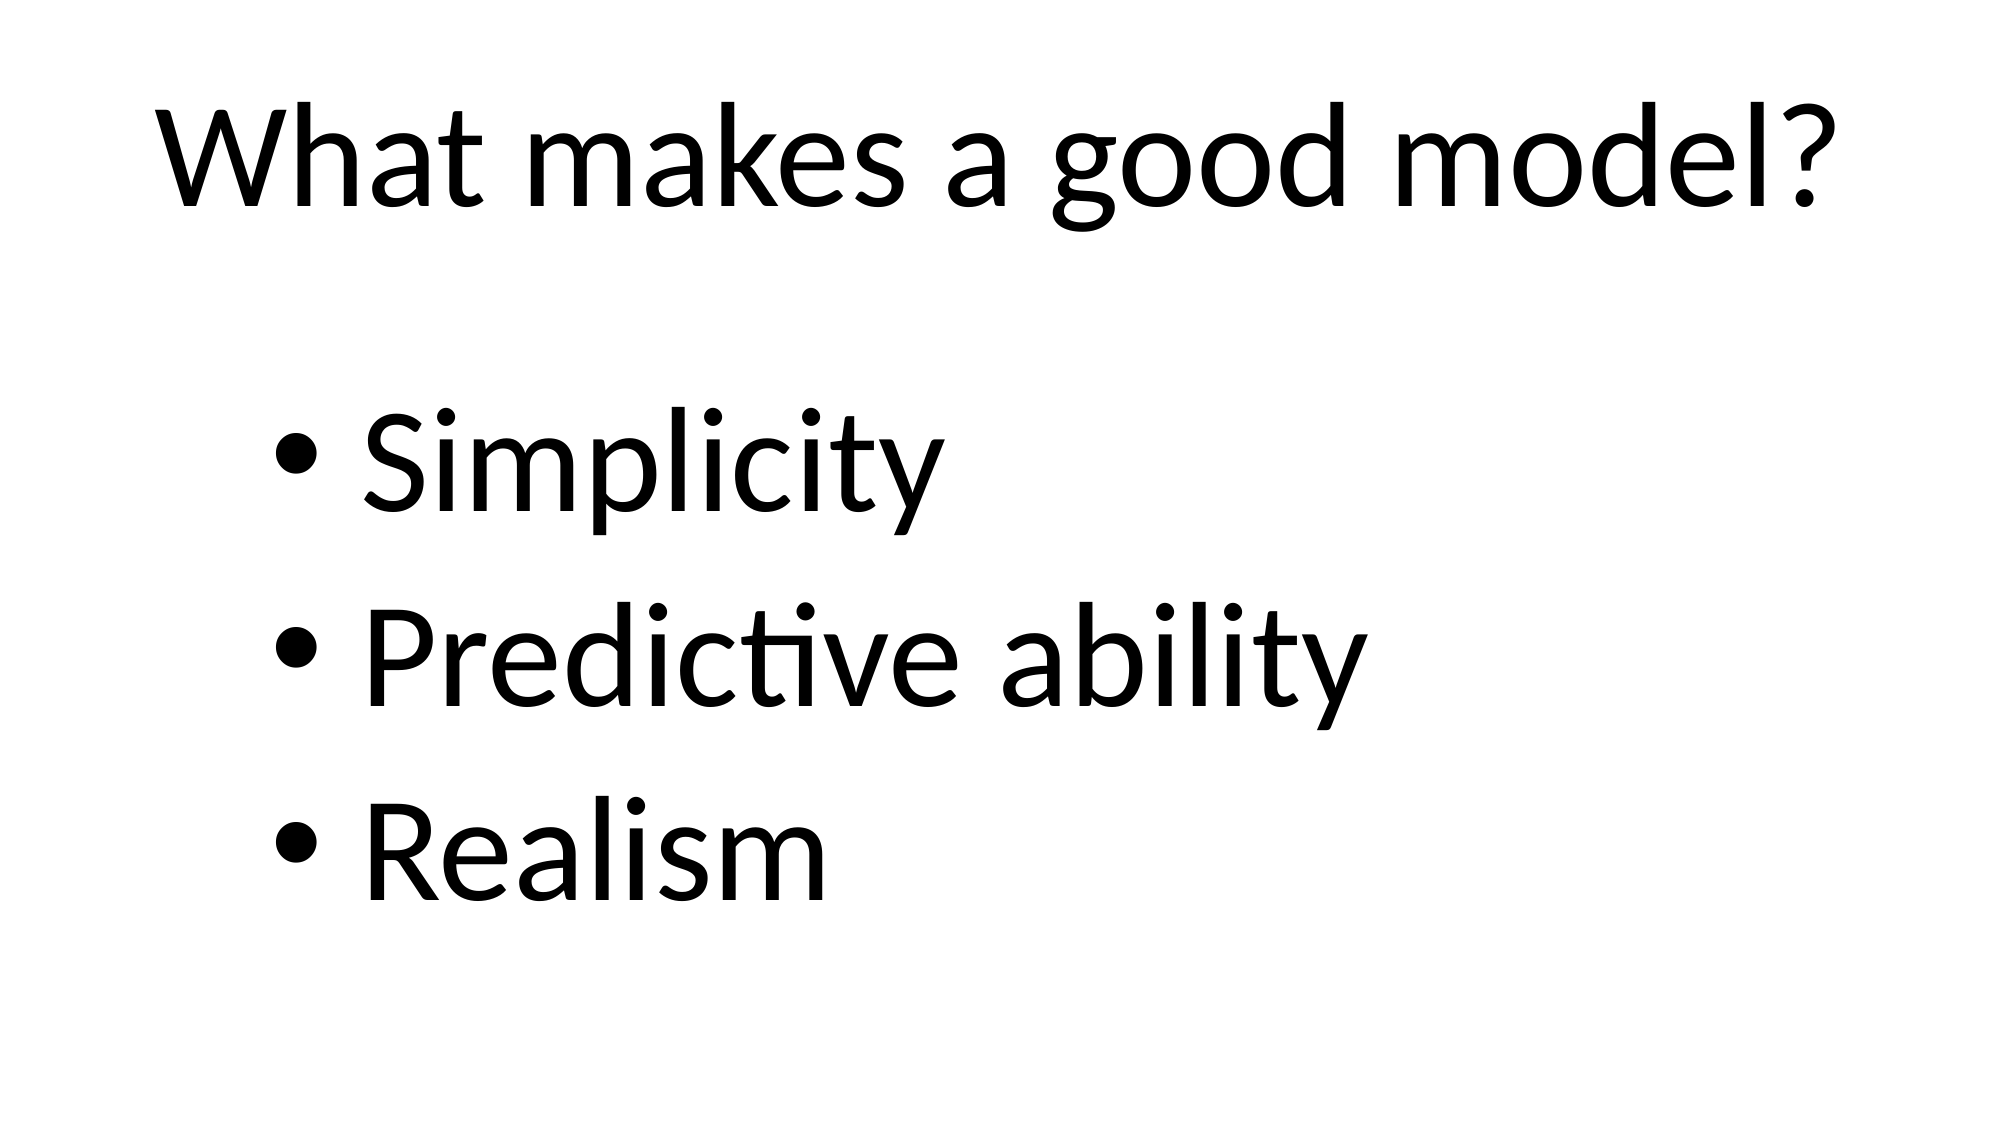

What makes a good model?
 Simplicity
 Predictive ability
 Realism